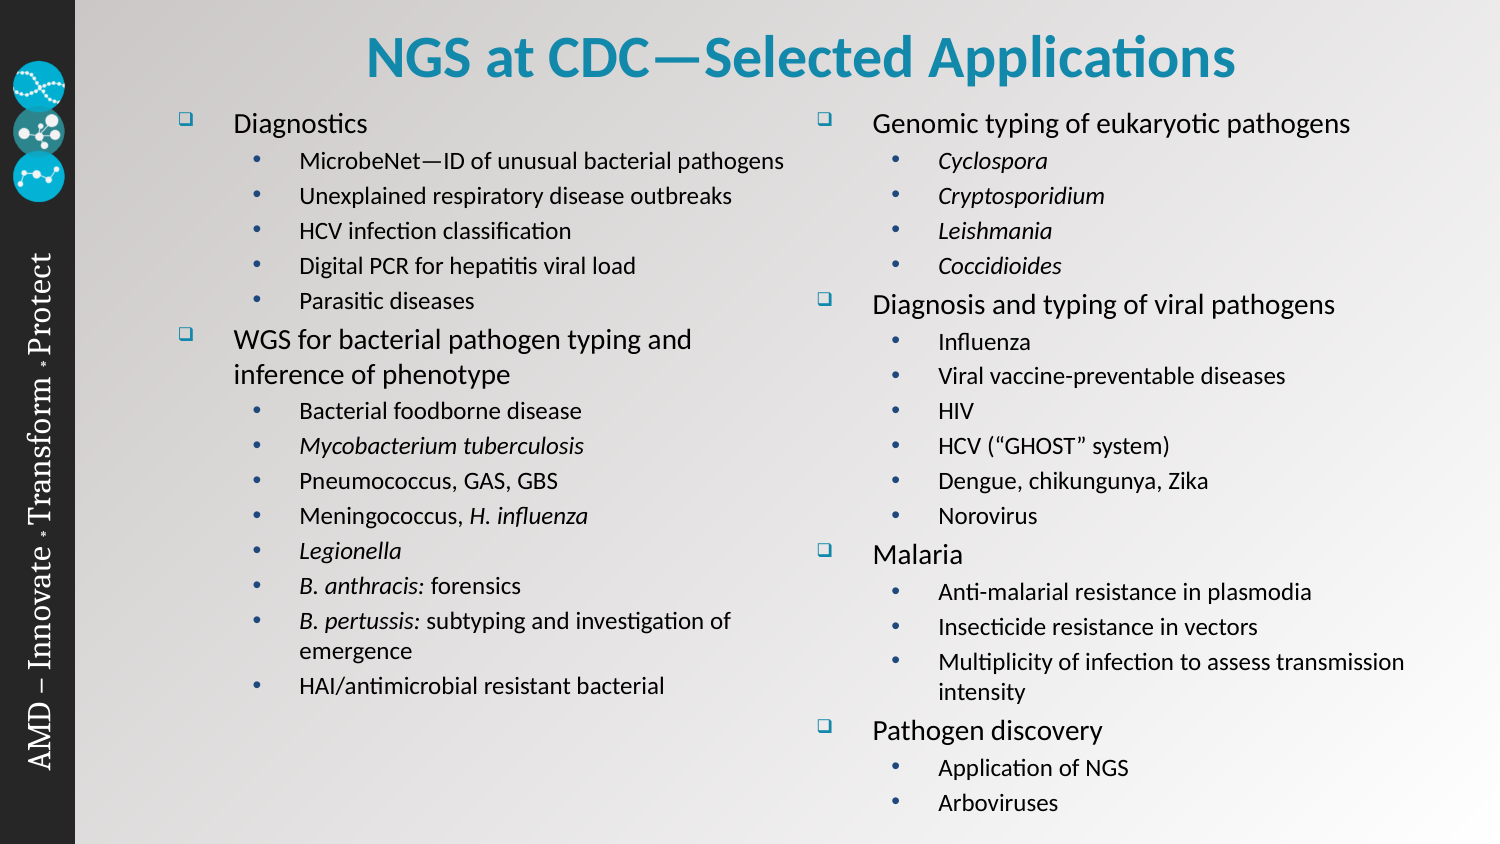

# NGS at CDC—Selected Applications
Diagnostics
MicrobeNet—ID of unusual bacterial pathogens
Unexplained respiratory disease outbreaks
HCV infection classification
Digital PCR for hepatitis viral load
Parasitic diseases
WGS for bacterial pathogen typing and inference of phenotype
Bacterial foodborne disease
Mycobacterium tuberculosis
Pneumococcus, GAS, GBS
Meningococcus, H. influenza
Legionella
B. anthracis: forensics
B. pertussis: subtyping and investigation of emergence
HAI/antimicrobial resistant bacterial
Genomic typing of eukaryotic pathogens
Cyclospora
Cryptosporidium
Leishmania
Coccidioides
Diagnosis and typing of viral pathogens
Influenza
Viral vaccine-preventable diseases
HIV
HCV (“GHOST” system)
Dengue, chikungunya, Zika
Norovirus
Malaria
Anti-malarial resistance in plasmodia
Insecticide resistance in vectors
Multiplicity of infection to assess transmission intensity
Pathogen discovery
Application of NGS
Arboviruses